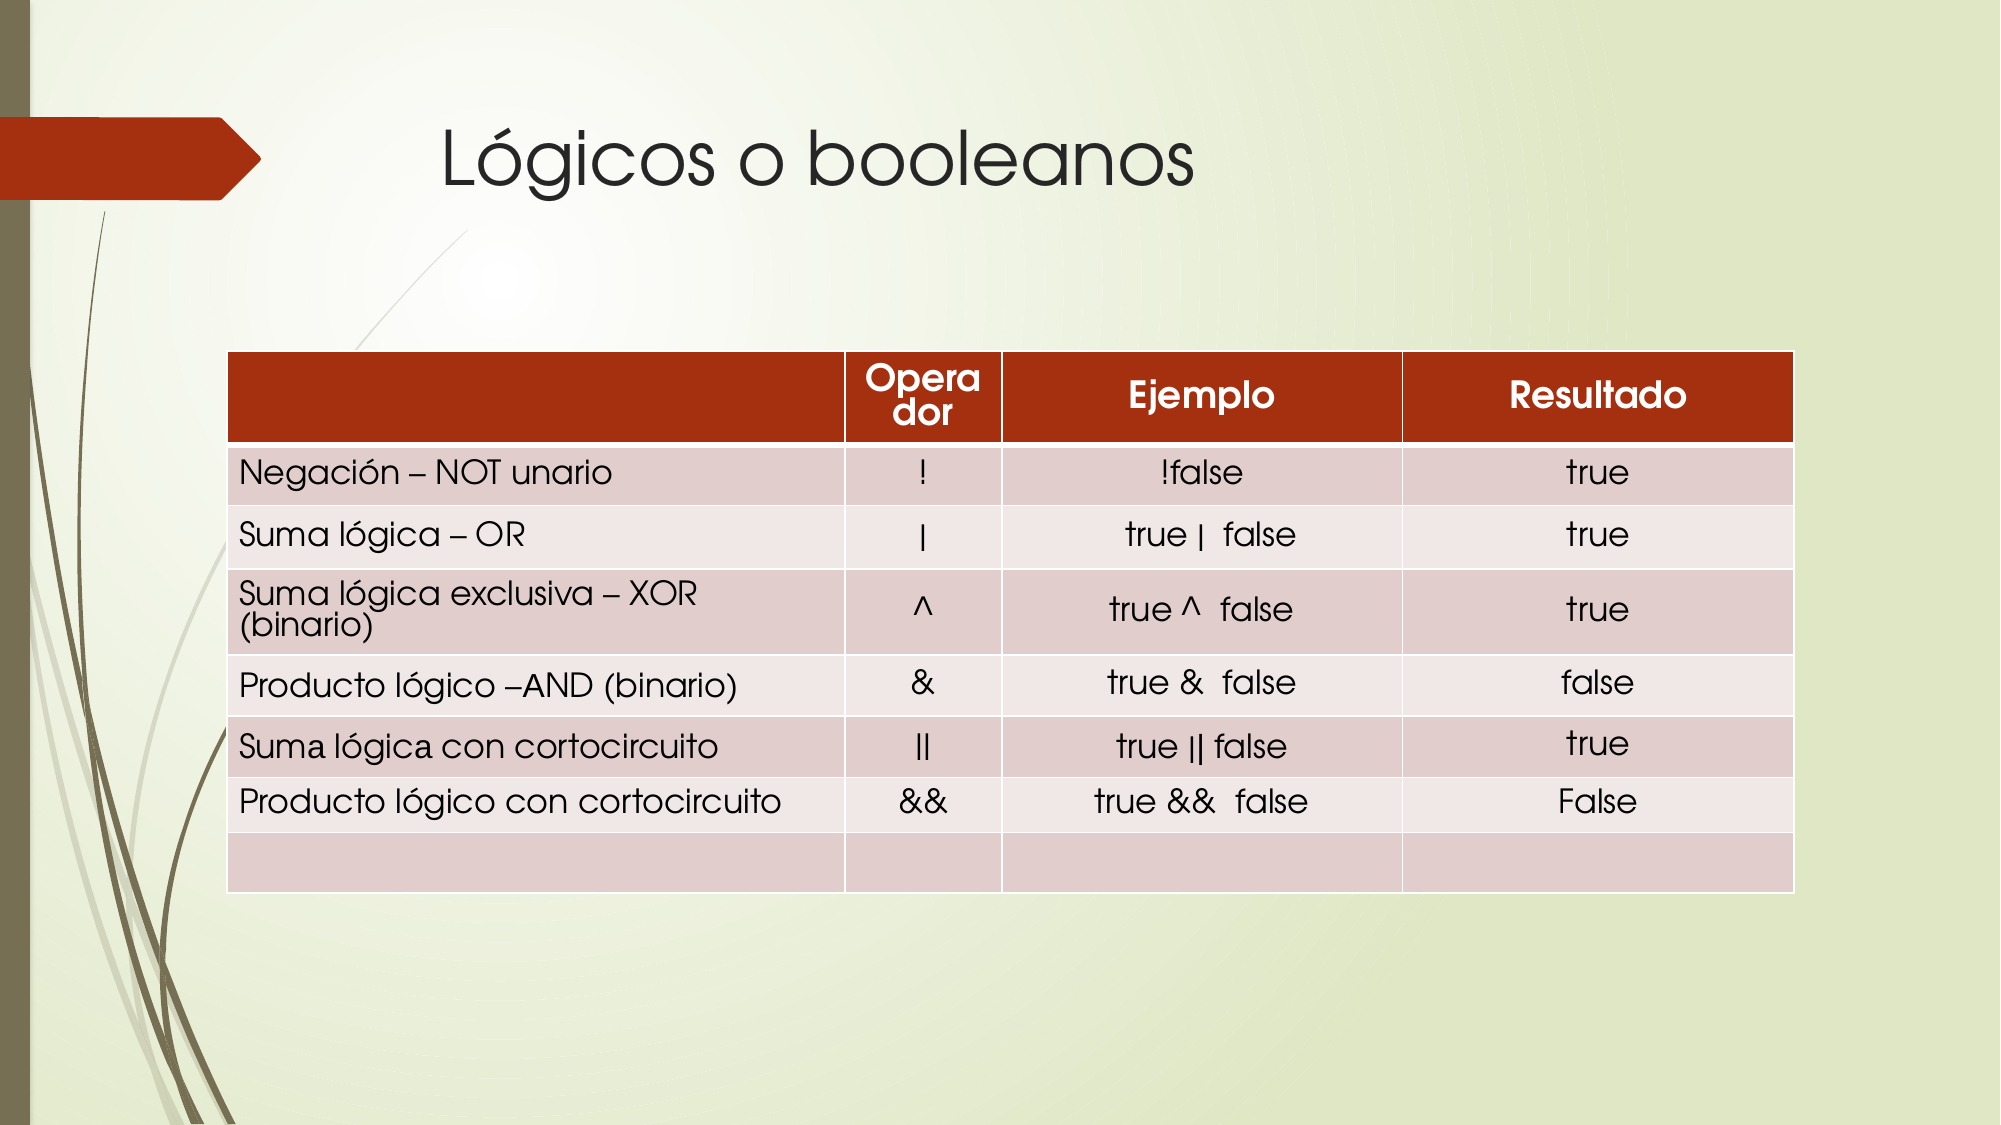

# Lógicos o booleanos

|  | Operador | Ejemplo | Resultado |
| --- | --- | --- | --- |
| Negación – NOT unario | ! | !false | true |
| Suma lógica – OR | | | true | false | true |
| Suma lógica exclusiva – XOR (binario) | ^ | true ^ false | true |
| Producto lógico –AND (binario) | & | true & false | false |
| Suma lógica con cortocircuito | || | true || false | true |
| Producto lógico con cortocircuito | && | true && false | False |
|  |  |  |  |